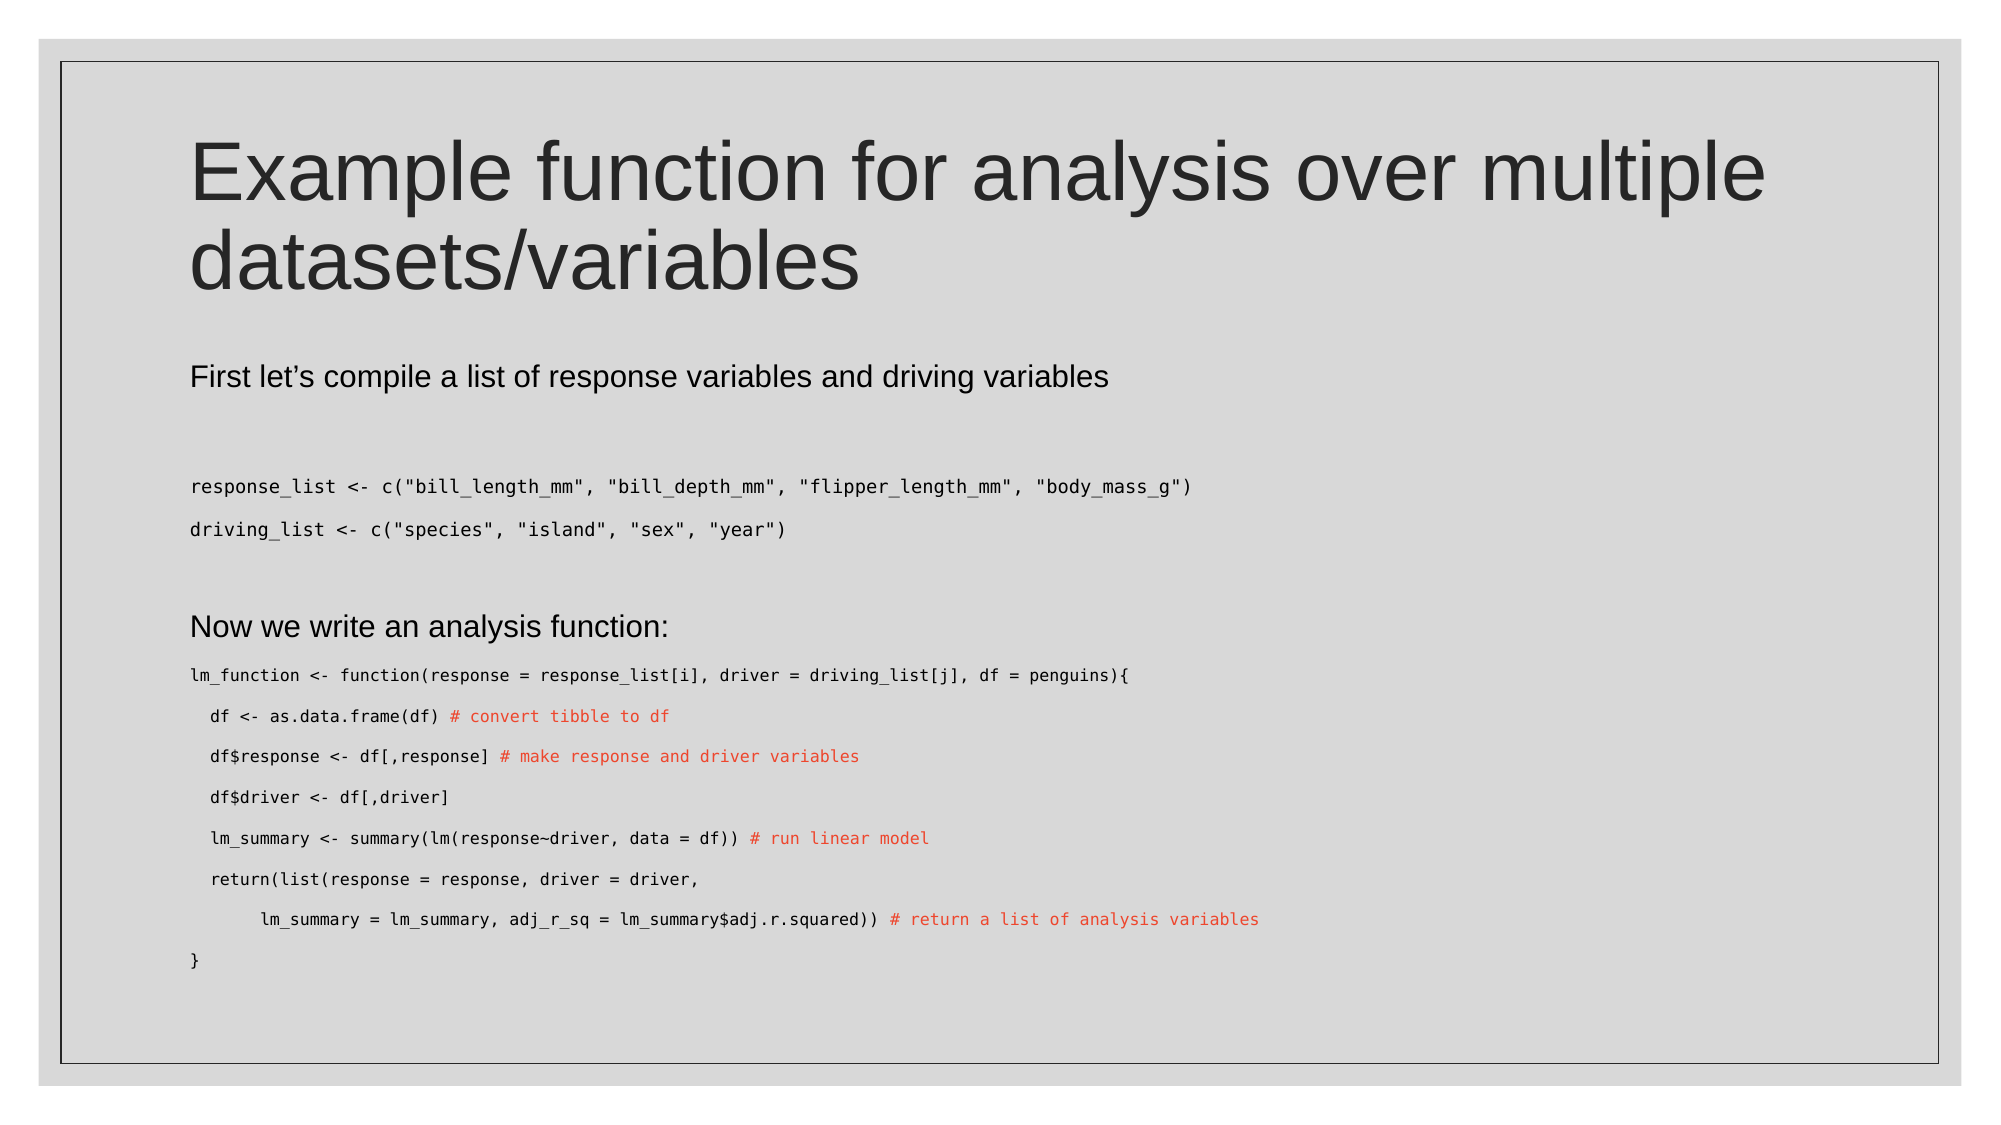

# Example function for analysis over multiple datasets/variables
First let’s compile a list of response variables and driving variables

response_list <- c("bill_length_mm", "bill_depth_mm", "flipper_length_mm", "body_mass_g")
driving_list <- c("species", "island", "sex", "year")

Now we write an analysis function:
lm_function <- function(response = response_list[i], driver = driving_list[j], df = penguins){
  df <- as.data.frame(df) # convert tibble to df
  df$response <- df[,response] # make response and driver variables
  df$driver <- df[,driver]
  lm_summary <- summary(lm(response~driver, data = df)) # run linear model
  return(list(response = response, driver = driver,
       lm_summary = lm_summary, adj_r_sq = lm_summary$adj.r.squared)) # return a list of analysis variables
}